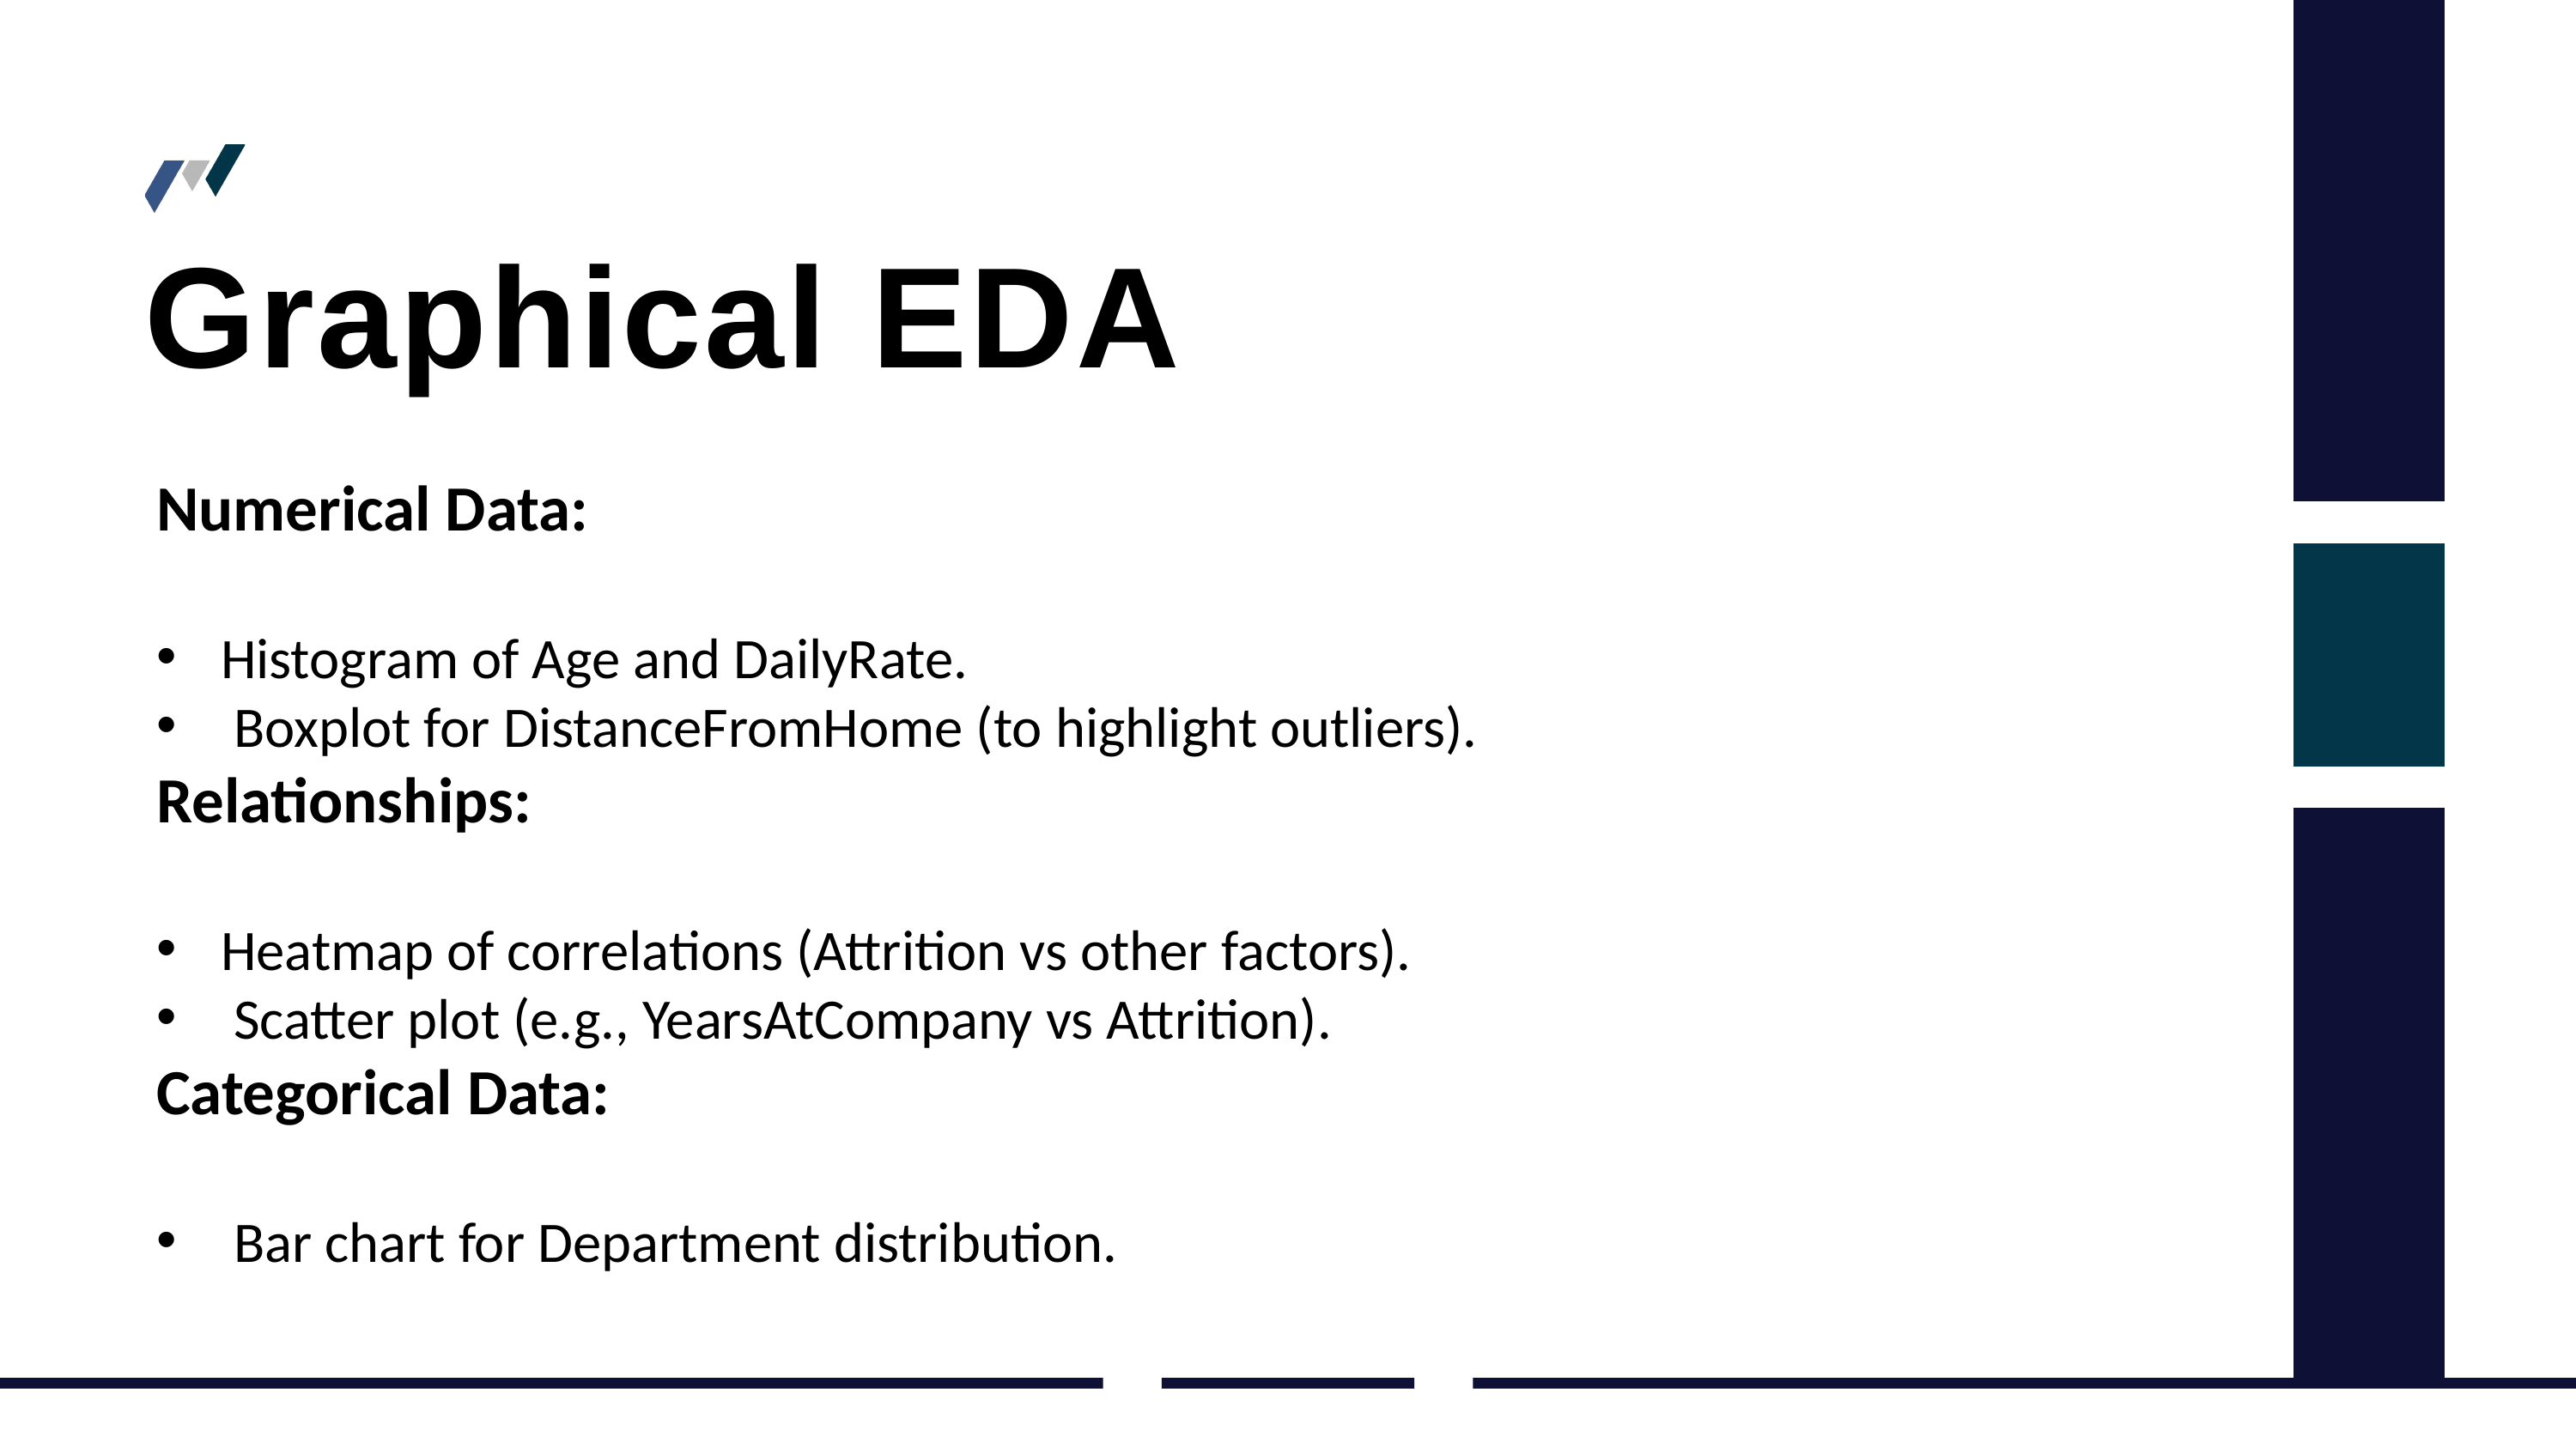

Graphical EDA
Numerical Data:

Histogram of Age and DailyRate.
 Boxplot for DistanceFromHome (to highlight outliers).
Relationships:

Heatmap of correlations (Attrition vs other factors).
 Scatter plot (e.g., YearsAtCompany vs Attrition).
Categorical Data:

 Bar chart for Department distribution.